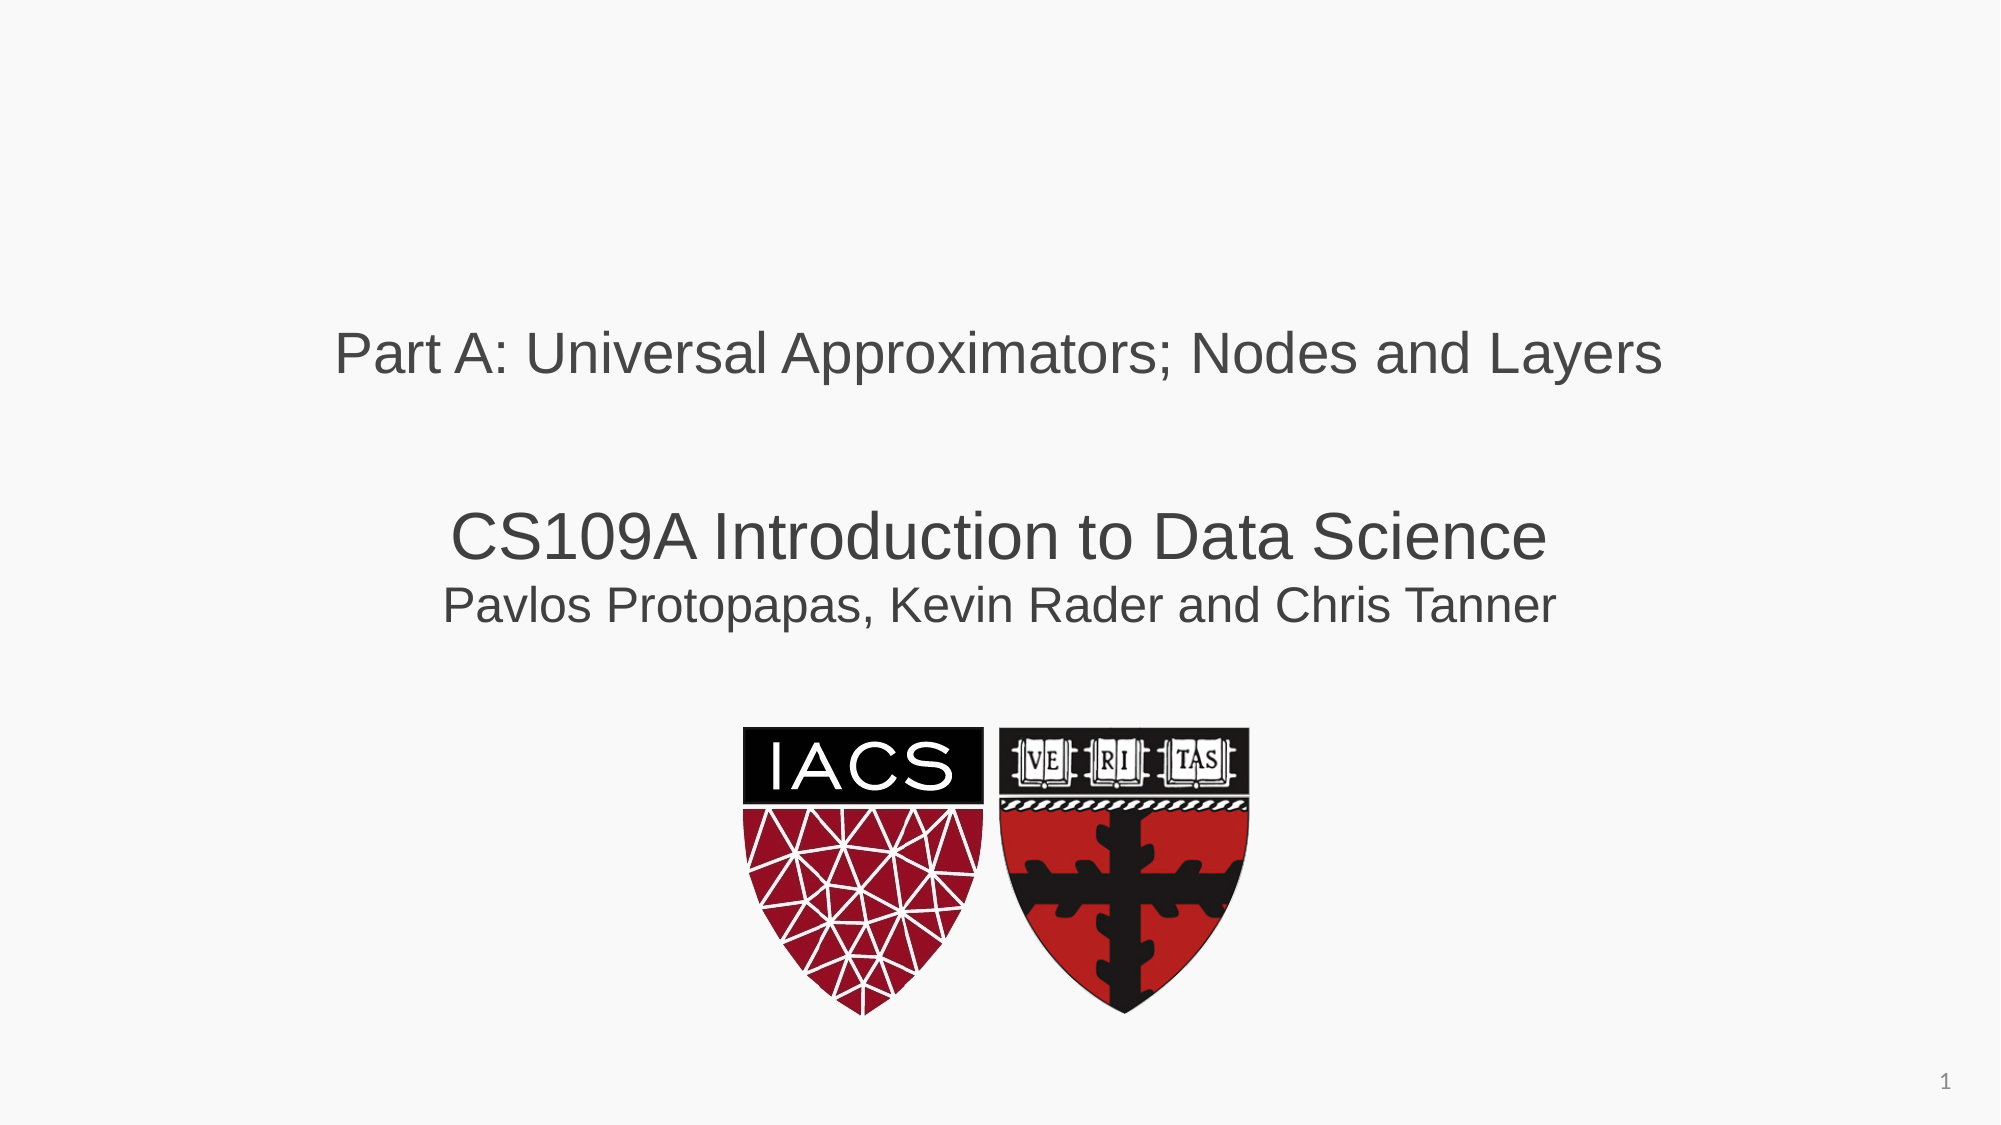

# Part A: Universal Approximators; Nodes and Layers
1